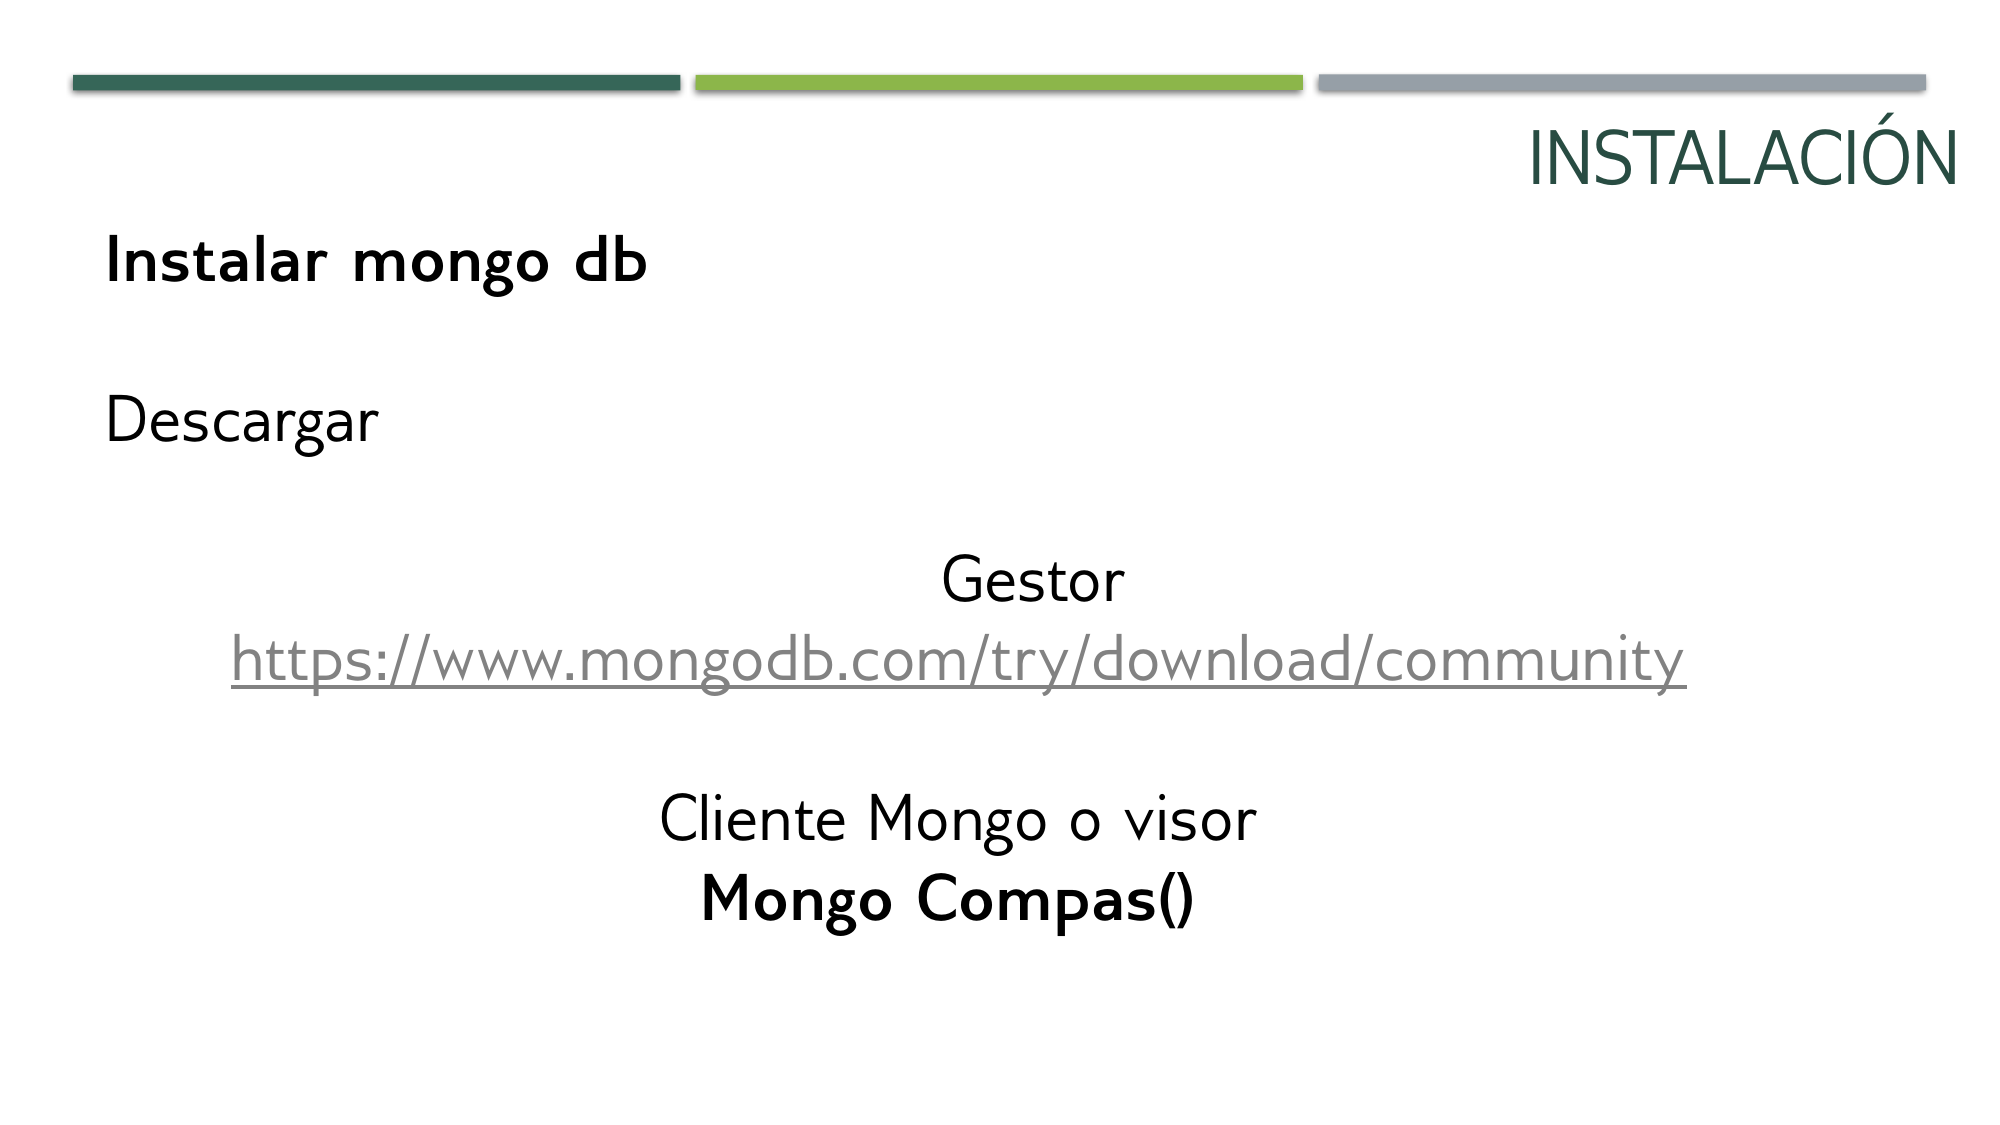

Instalación
Instalar mongo db

Descargar

	Gestor
https://www.mongodb.com/try/download/community

Cliente Mongo o visor
 Mongo Compas()